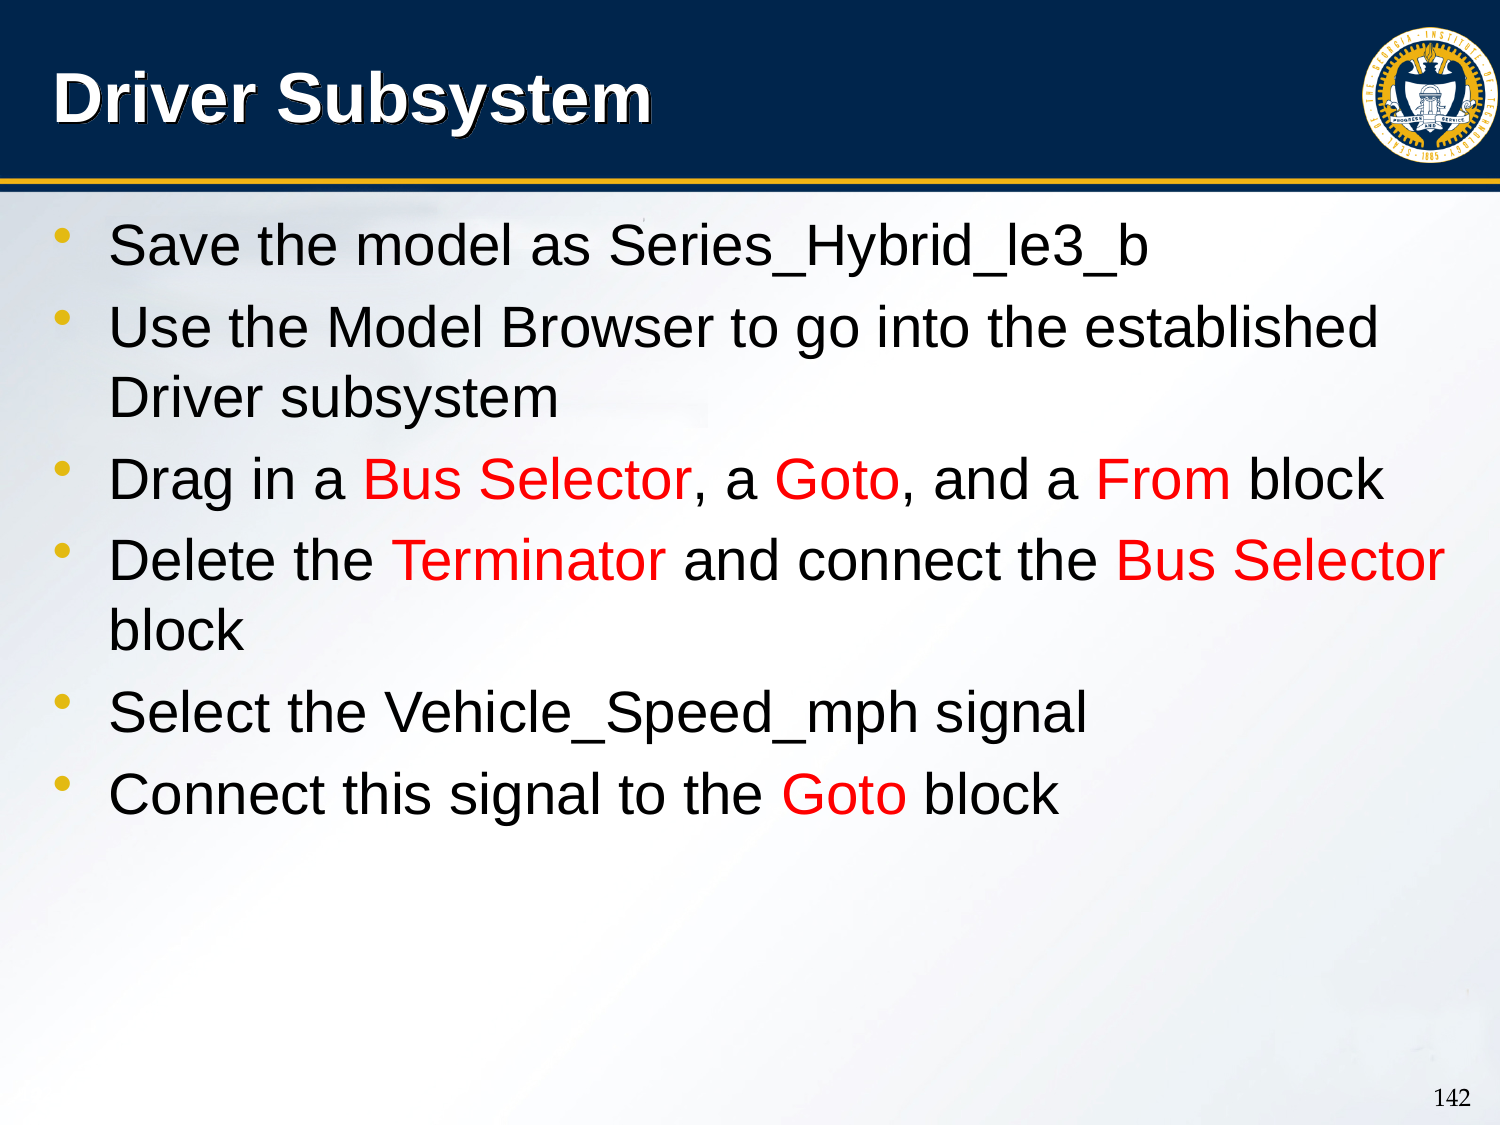

# Driver Subsystem

Save the model as Series_Hybrid_le3_b
Use the Model Browser to go into the established Driver subsystem
Drag in a Bus Selector, a Goto, and a From block
Delete the Terminator and connect the Bus Selector block
Select the Vehicle_Speed_mph signal
Connect this signal to the Goto block